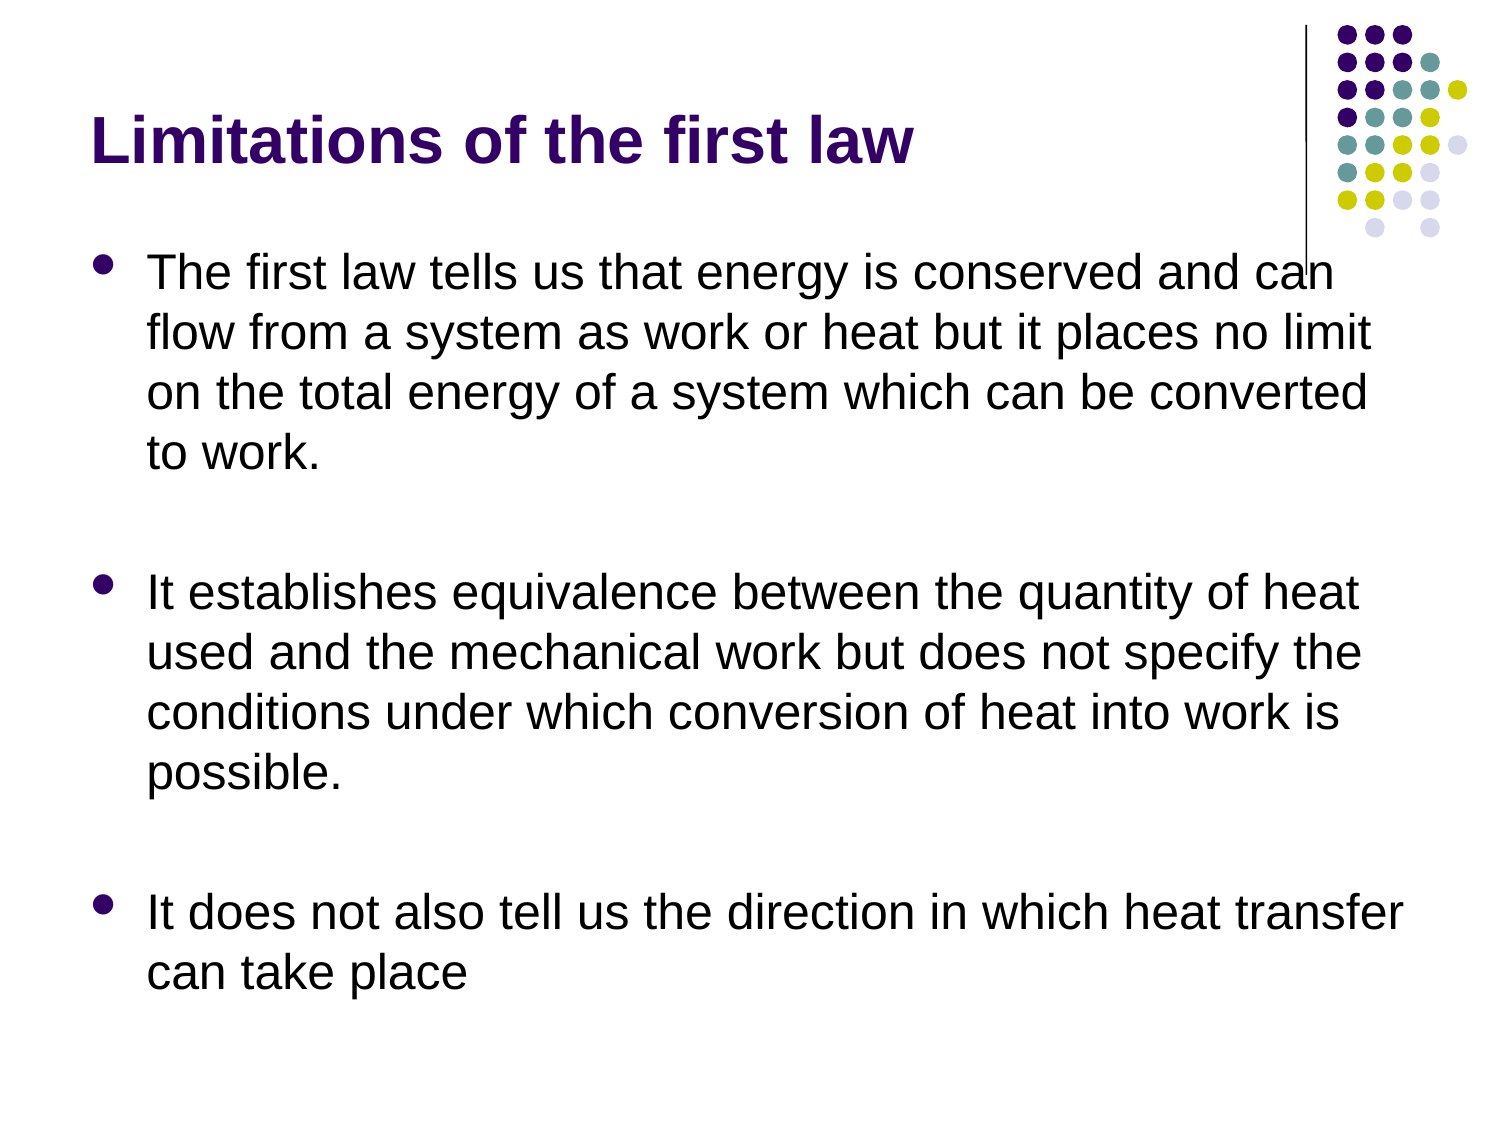

# Limitations of the first law
The first law tells us that energy is conserved and can flow from a system as work or heat but it places no limit on the total energy of a system which can be converted to work.

It establishes equivalence between the quantity of heat used and the mechanical work but does not specify the conditions under which conversion of heat into work is possible.

It does not also tell us the direction in which heat transfer can take place